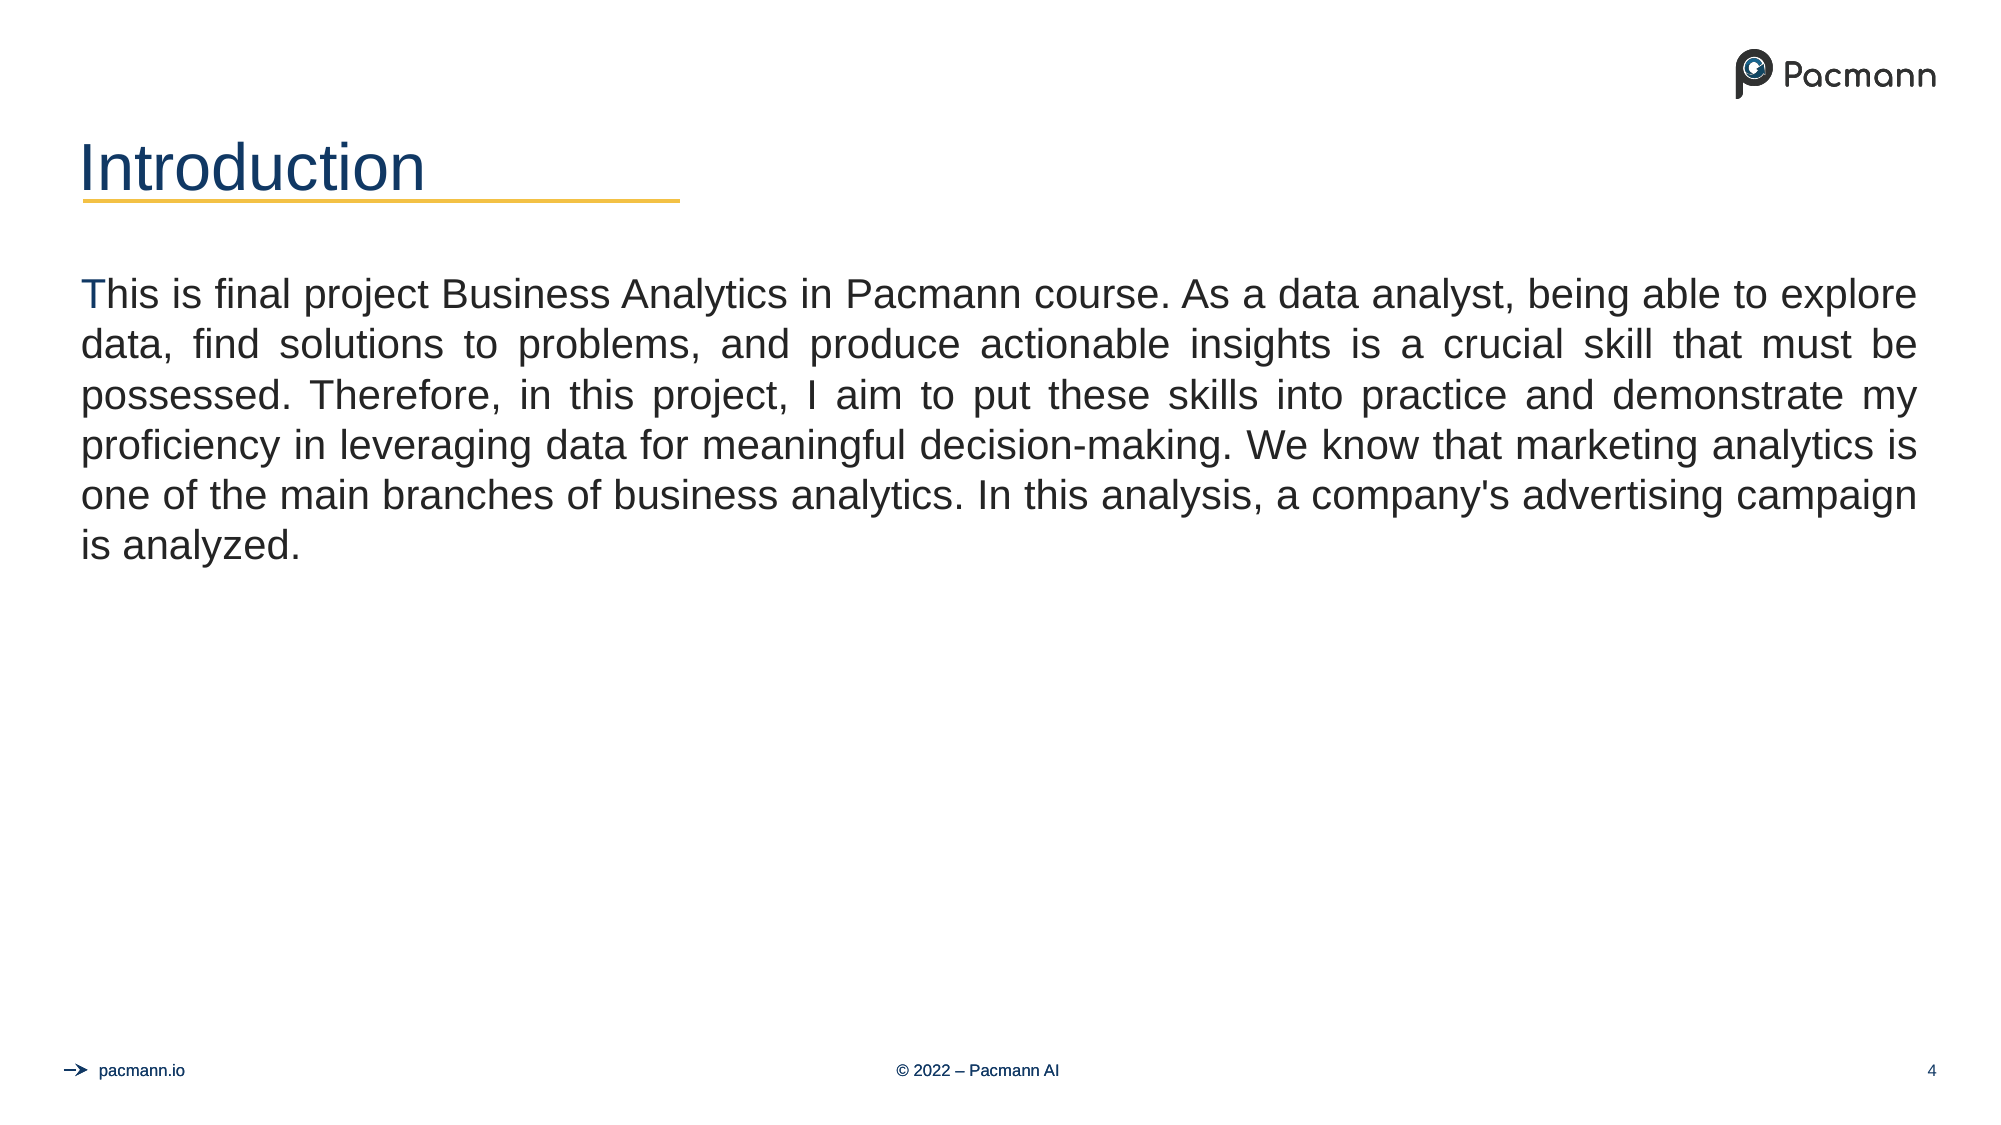

# Introduction
This is final project Business Analytics in Pacmann course. As a data analyst, being able to explore data, find solutions to problems, and produce actionable insights is a crucial skill that must be possessed. Therefore, in this project, I aim to put these skills into practice and demonstrate my proficiency in leveraging data for meaningful decision-making. We know that marketing analytics is one of the main branches of business analytics. In this analysis, a company's advertising campaign is analyzed.